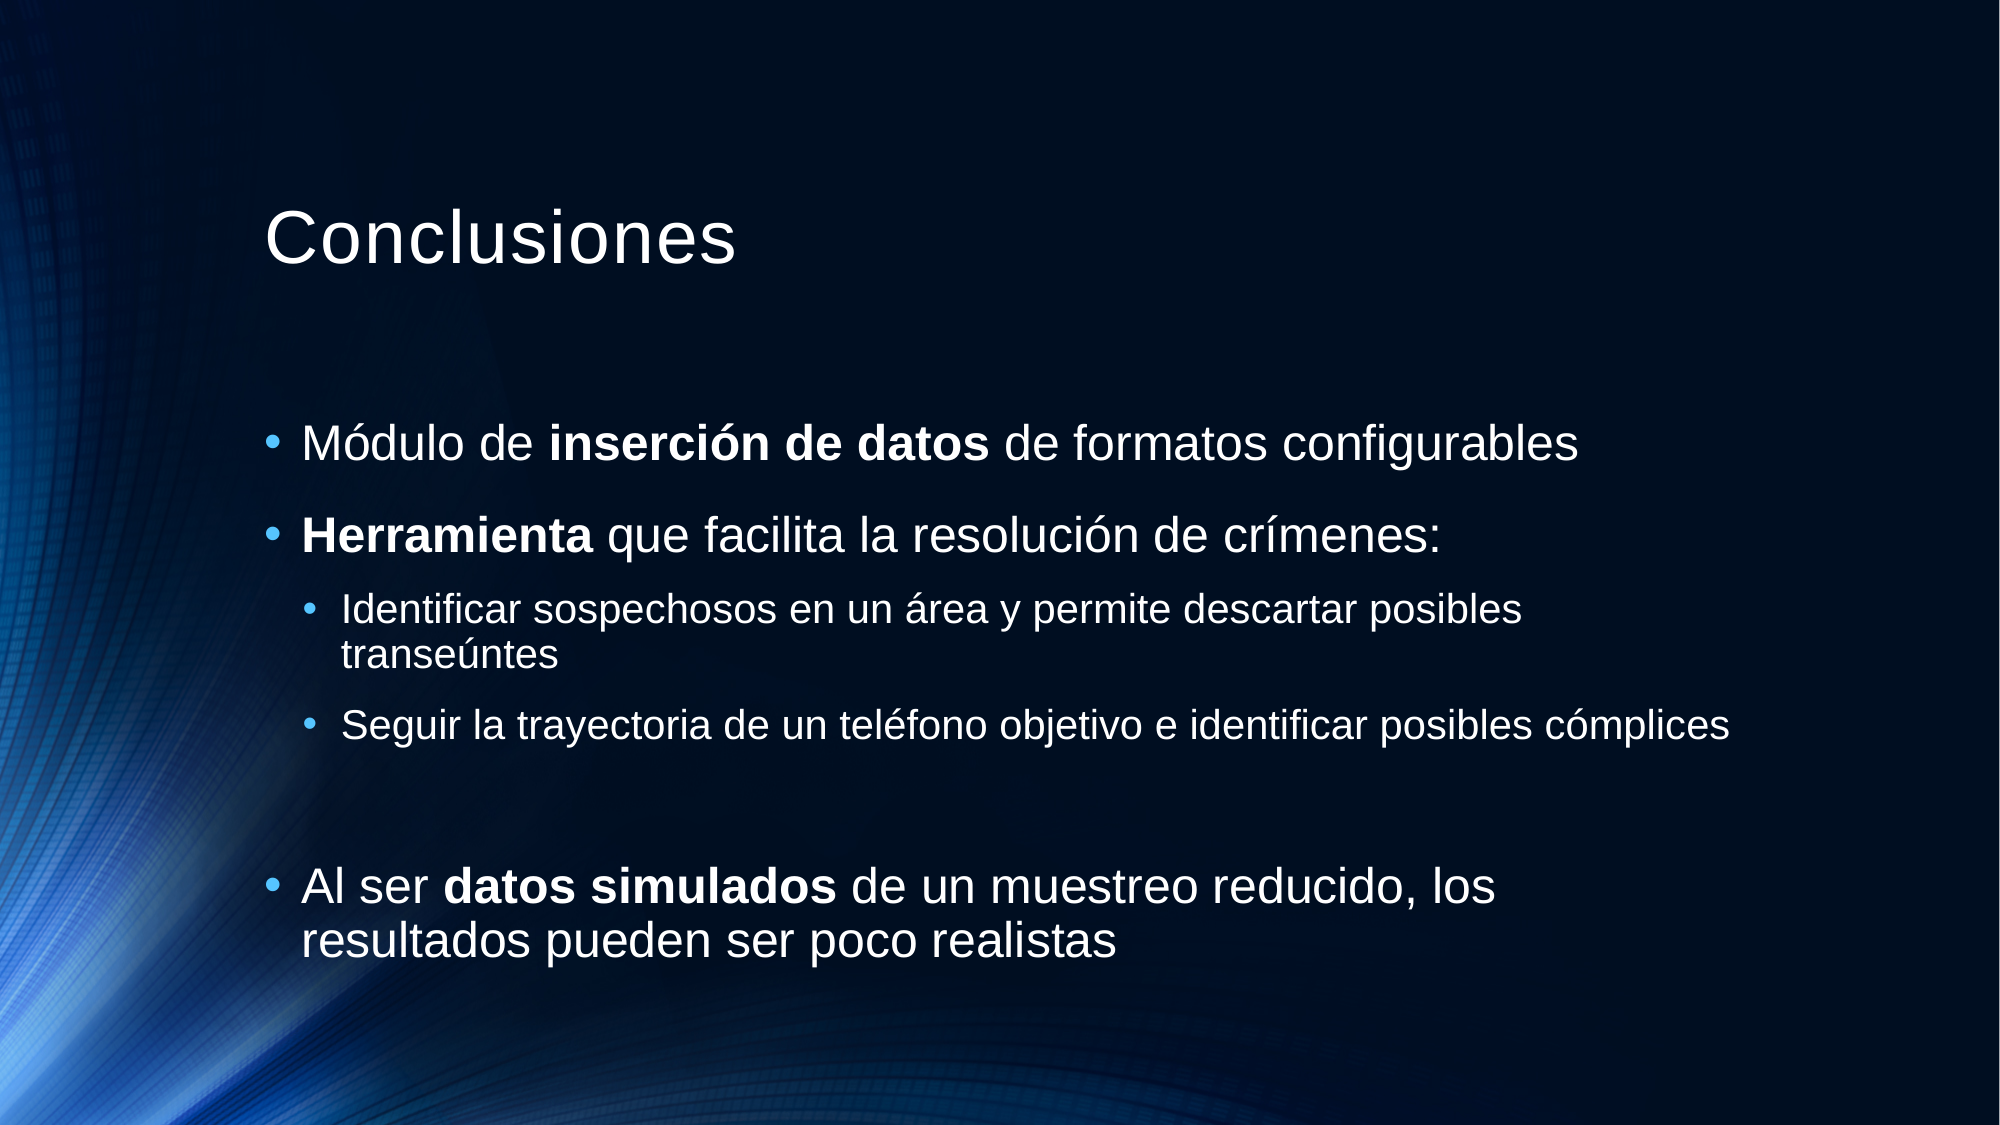

# Conclusiones

Módulo de inserción de datos de formatos configurables
Herramienta que facilita la resolución de crímenes:
Identificar sospechosos en un área y permite descartar posibles transeúntes
Seguir la trayectoria de un teléfono objetivo e identificar posibles cómplices

Al ser datos simulados de un muestreo reducido, los resultados pueden ser poco realistas